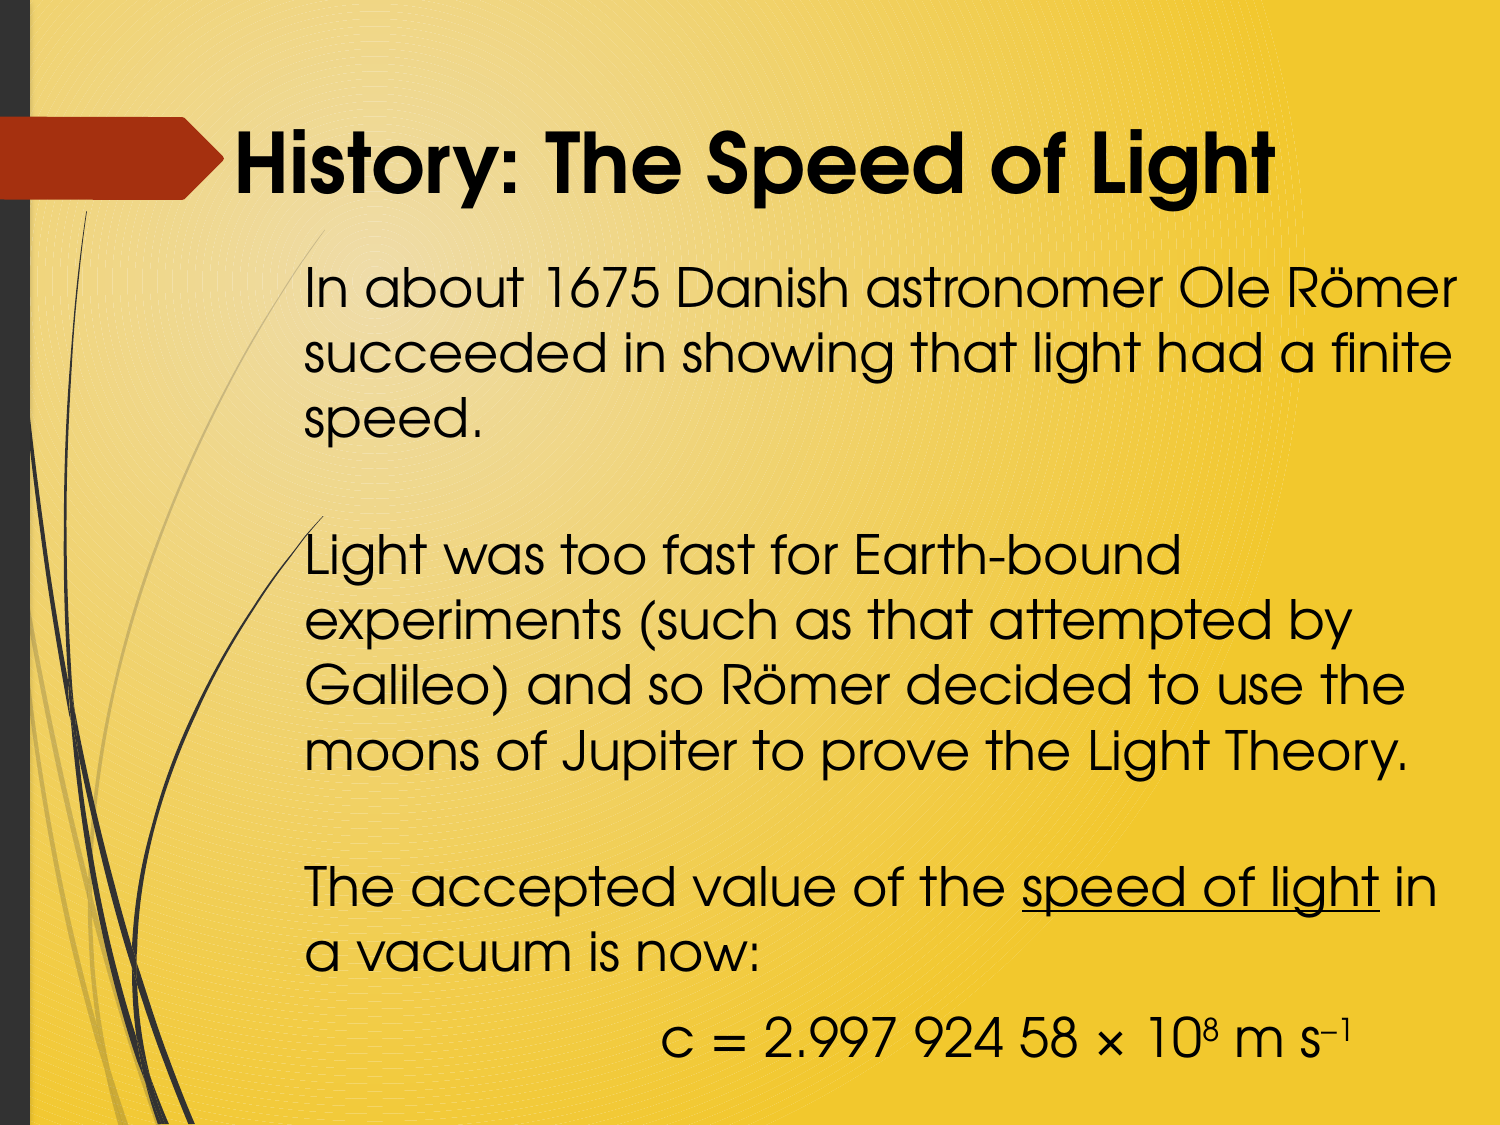

# History: The Speed of Light
In about 1675 Danish astronomer Ole Römer succeeded in showing that light had a finite speed.

Light was too fast for Earth-bound experiments (such as that attempted by Galileo) and so Römer decided to use the moons of Jupiter to prove the Light Theory.

The accepted value of the speed of light in a vacuum is now:
			c = 2.997 924 58 × 108 m s–1